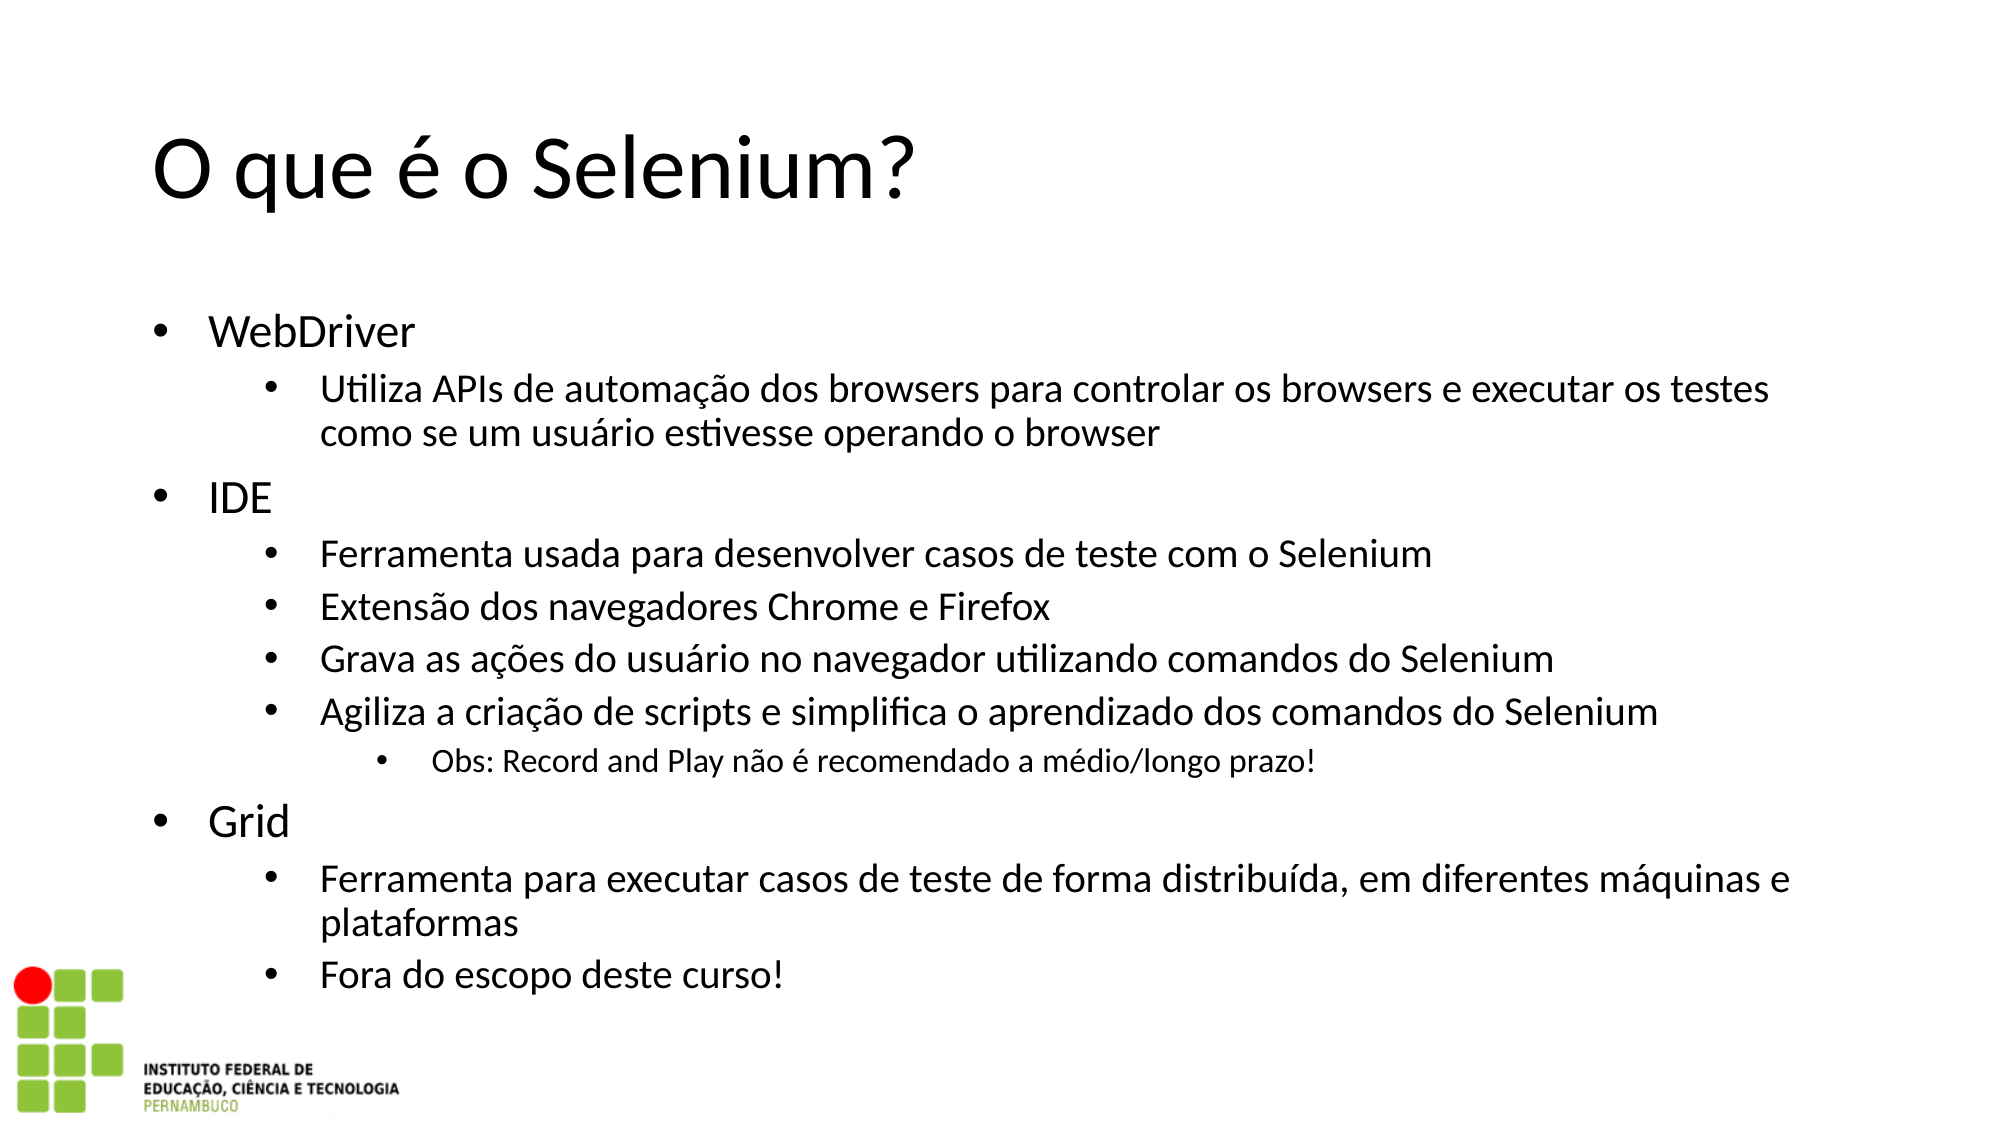

O que é o Selenium?
WebDriver
Utiliza APIs de automação dos browsers para controlar os browsers e executar os testes como se um usuário estivesse operando o browser
IDE
Ferramenta usada para desenvolver casos de teste com o Selenium
Extensão dos navegadores Chrome e Firefox
Grava as ações do usuário no navegador utilizando comandos do Selenium
Agiliza a criação de scripts e simplifica o aprendizado dos comandos do Selenium
Obs: Record and Play não é recomendado a médio/longo prazo!
Grid
Ferramenta para executar casos de teste de forma distribuída, em diferentes máquinas e plataformas
Fora do escopo deste curso!